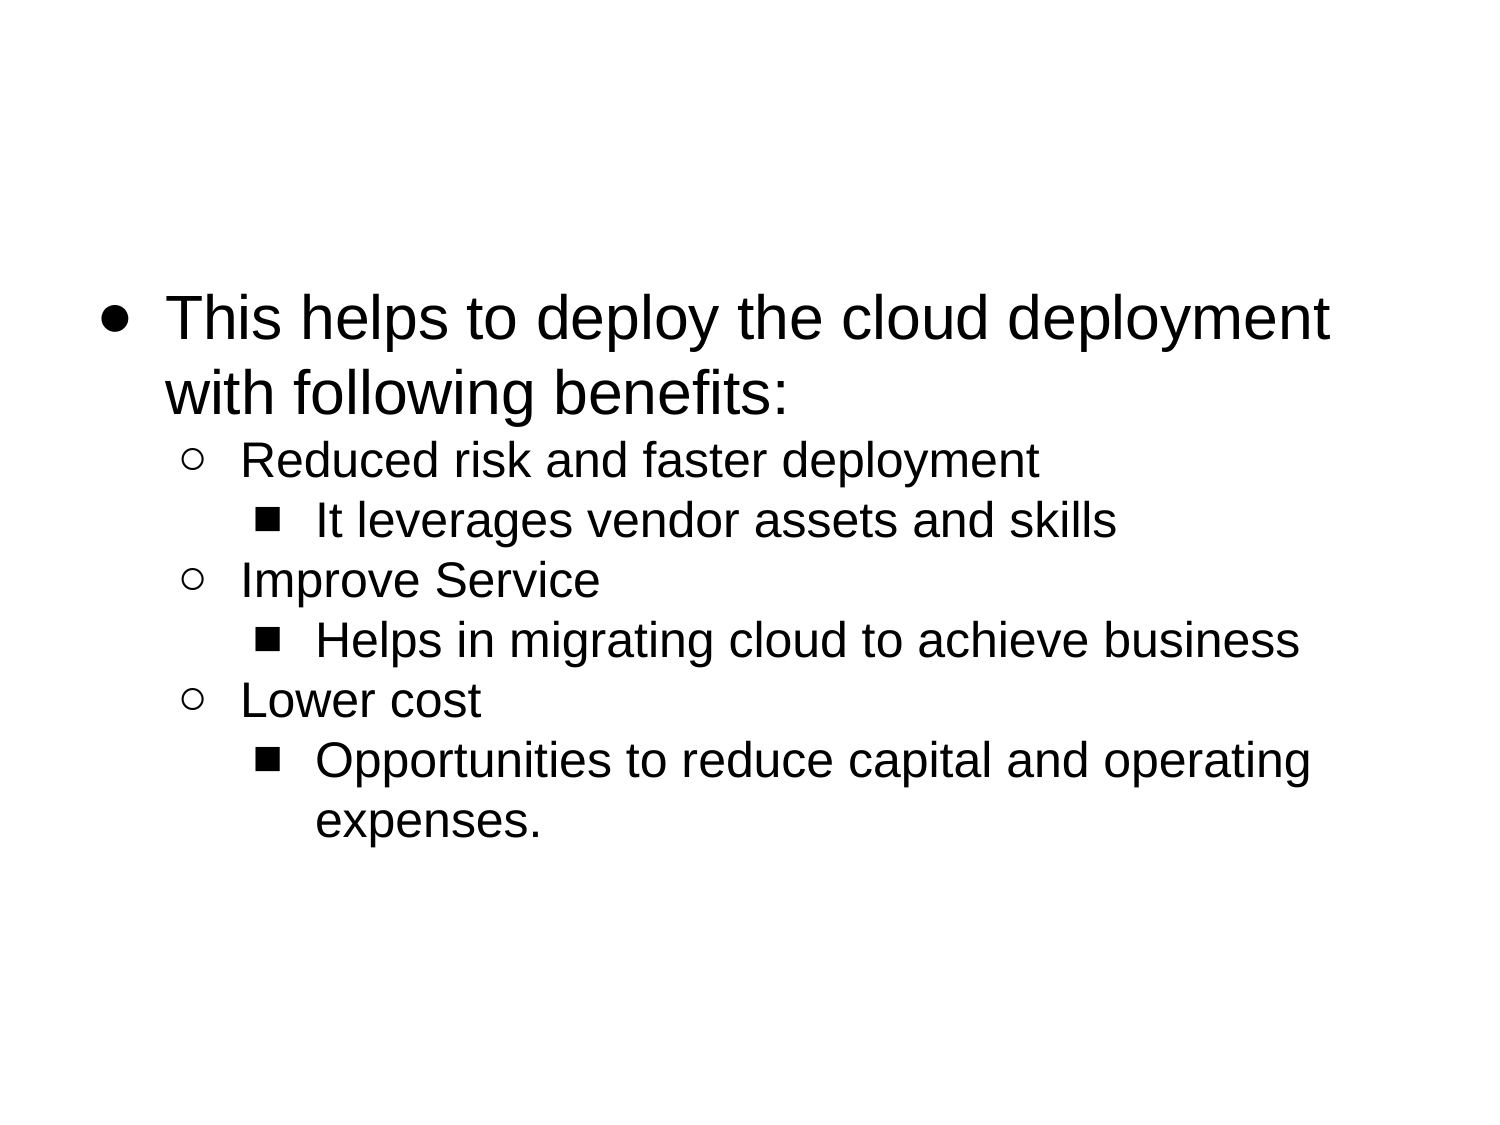

#
This helps to deploy the cloud deployment with following benefits:
Reduced risk and faster deployment
It leverages vendor assets and skills
Improve Service
Helps in migrating cloud to achieve business
Lower cost
Opportunities to reduce capital and operating expenses.